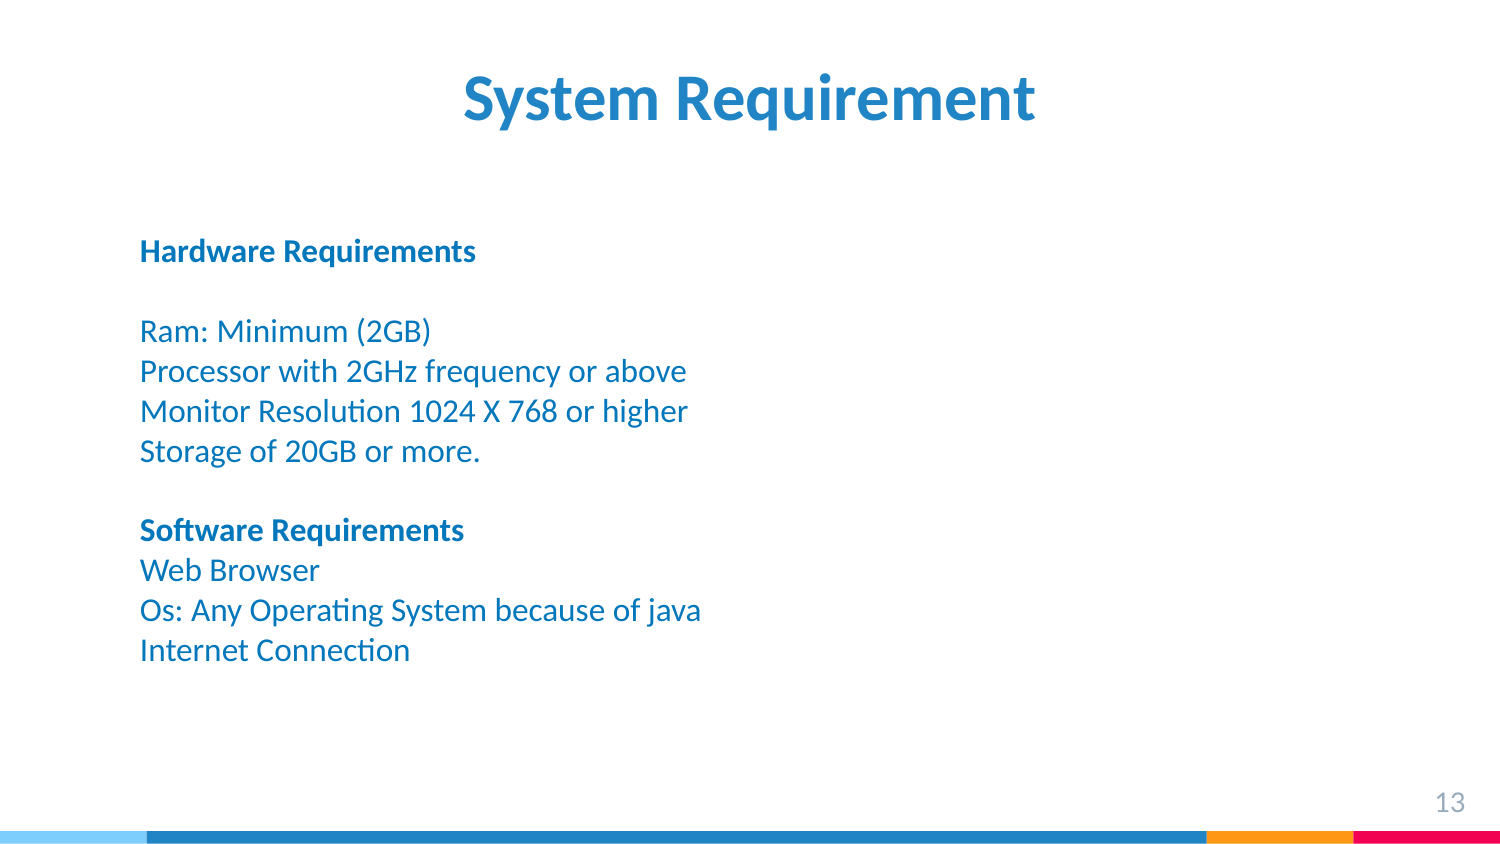

System Requirement

Hardware Requirements

Ram: Minimum (2GB)
Processor with 2GHz frequency or above
Monitor Resolution 1024 X 768 or higher
Storage of 20GB or more.

Software Requirements
Web Browser
Os: Any Operating System because of java
Internet Connection

13